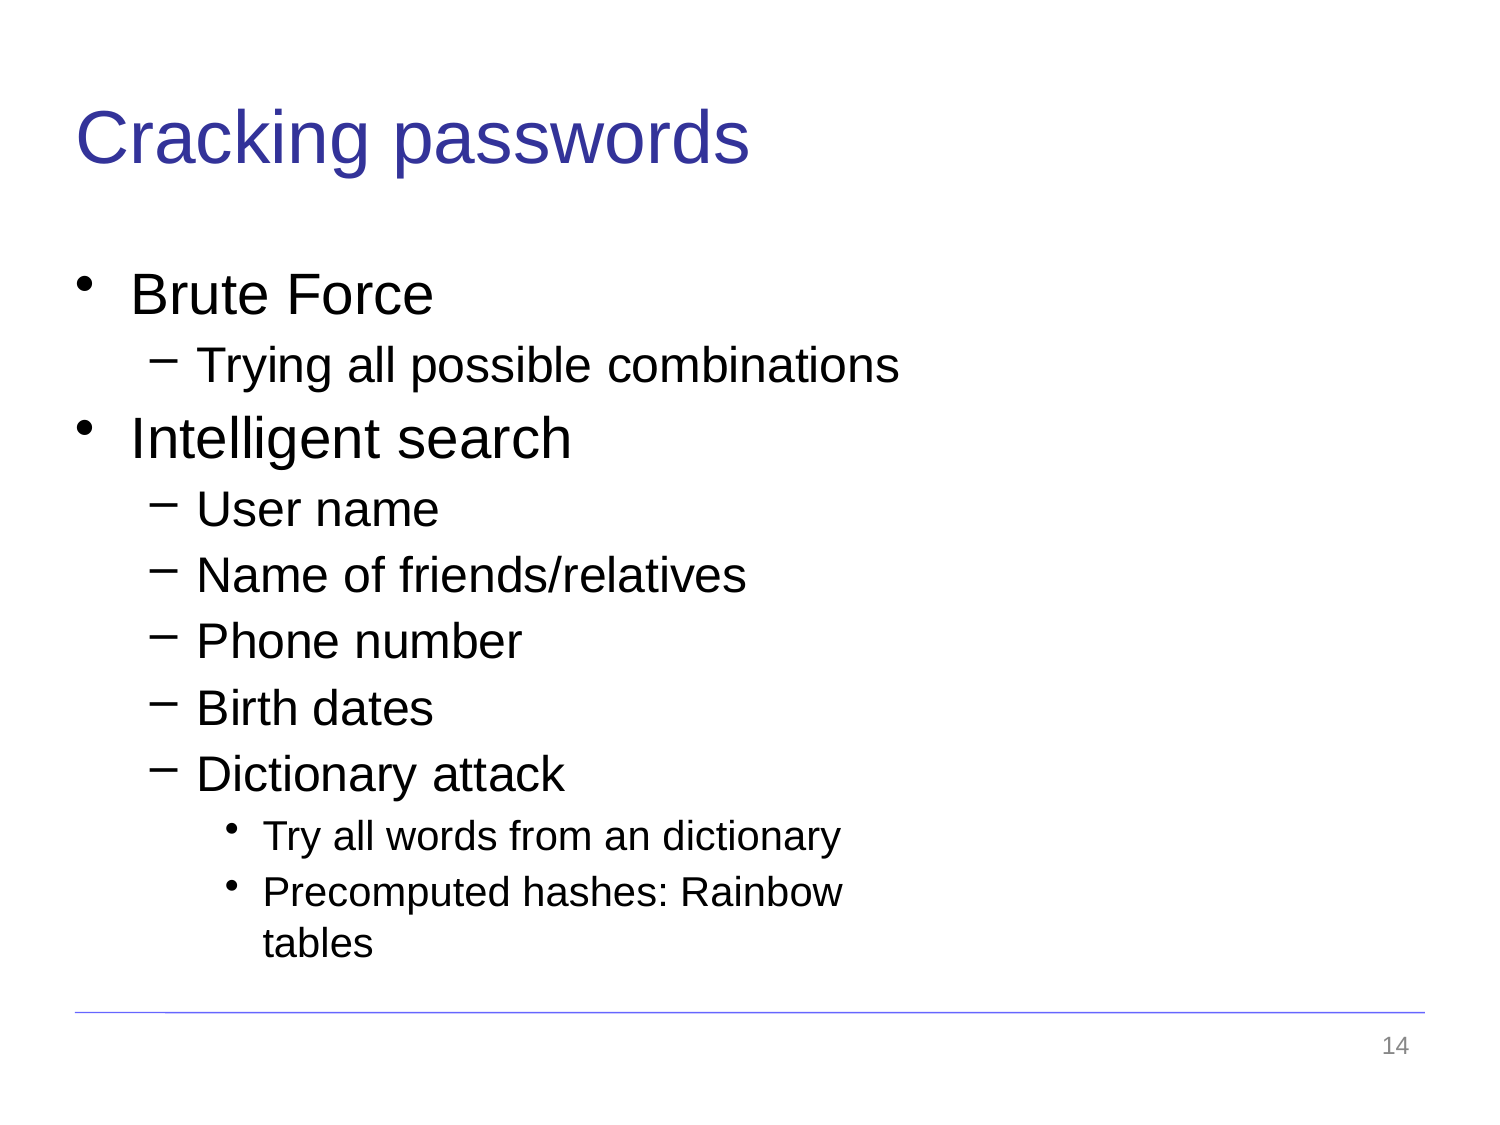

# Cracking passwords
Brute Force
Trying all possible combinations
Intelligent search
User name
Name of friends/relatives
Phone number
Birth dates
Dictionary attack
Try all words from an dictionary
Precomputed hashes: Rainbow tables

14